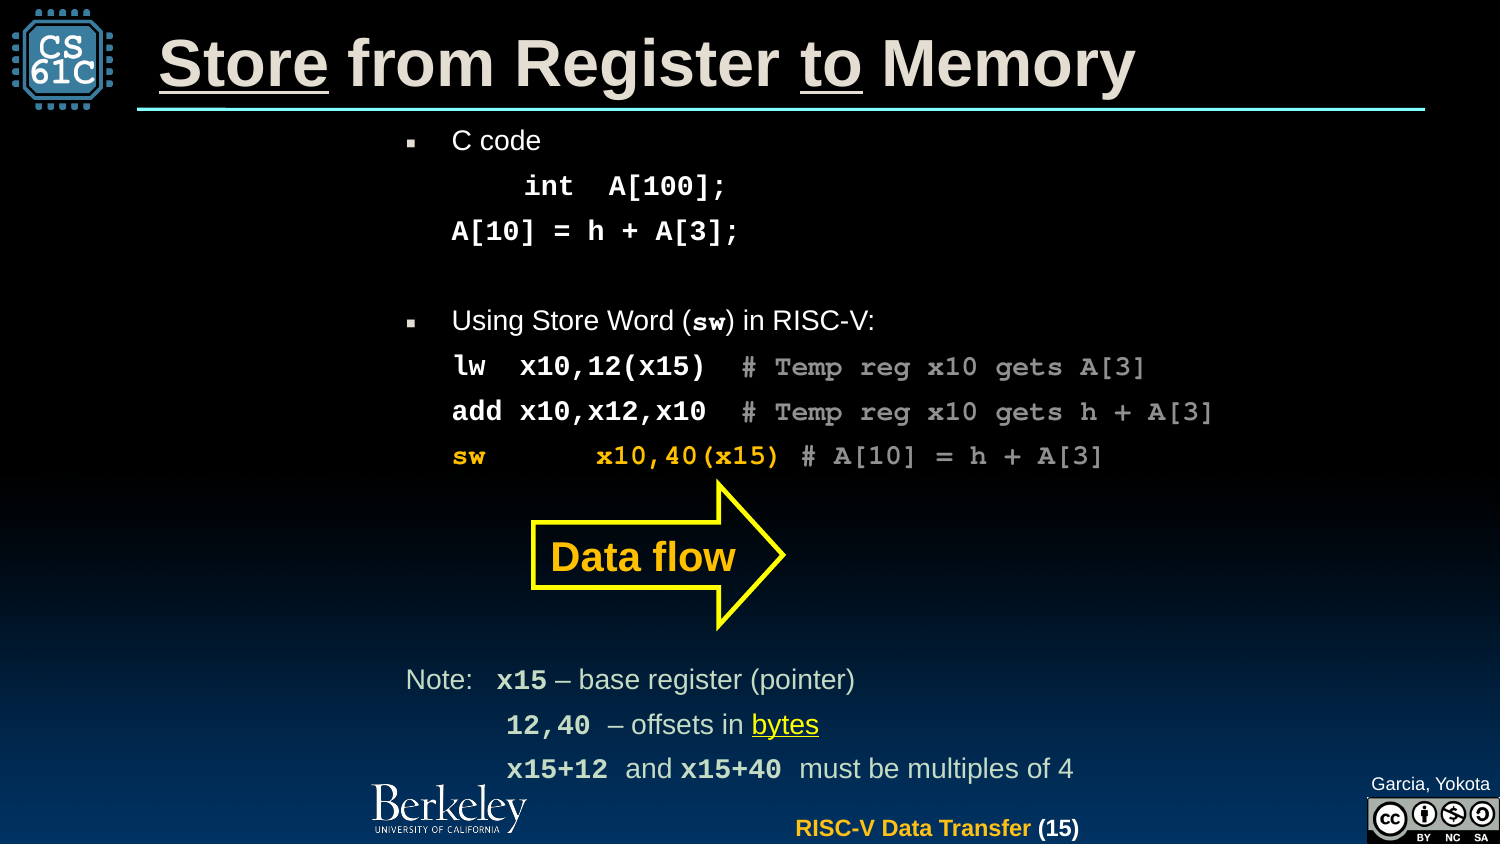

# Store from Register to Memory
C code
	int  A[100];
		A[10] = h + A[3];

Using Store Word (sw) in RISC-V:
	lw  x10,12(x15)  # Temp reg x10 gets A[3]
	add x10,x12,x10  # Temp reg x10 gets h + A[3]
	sw	 x10,40(x15) # A[10] = h + A[3]

Note:   x15 – base register (pointer)
	       12,40 – offsets in bytes
             x15+12 and x15+40 must be multiples of 4
Data flow